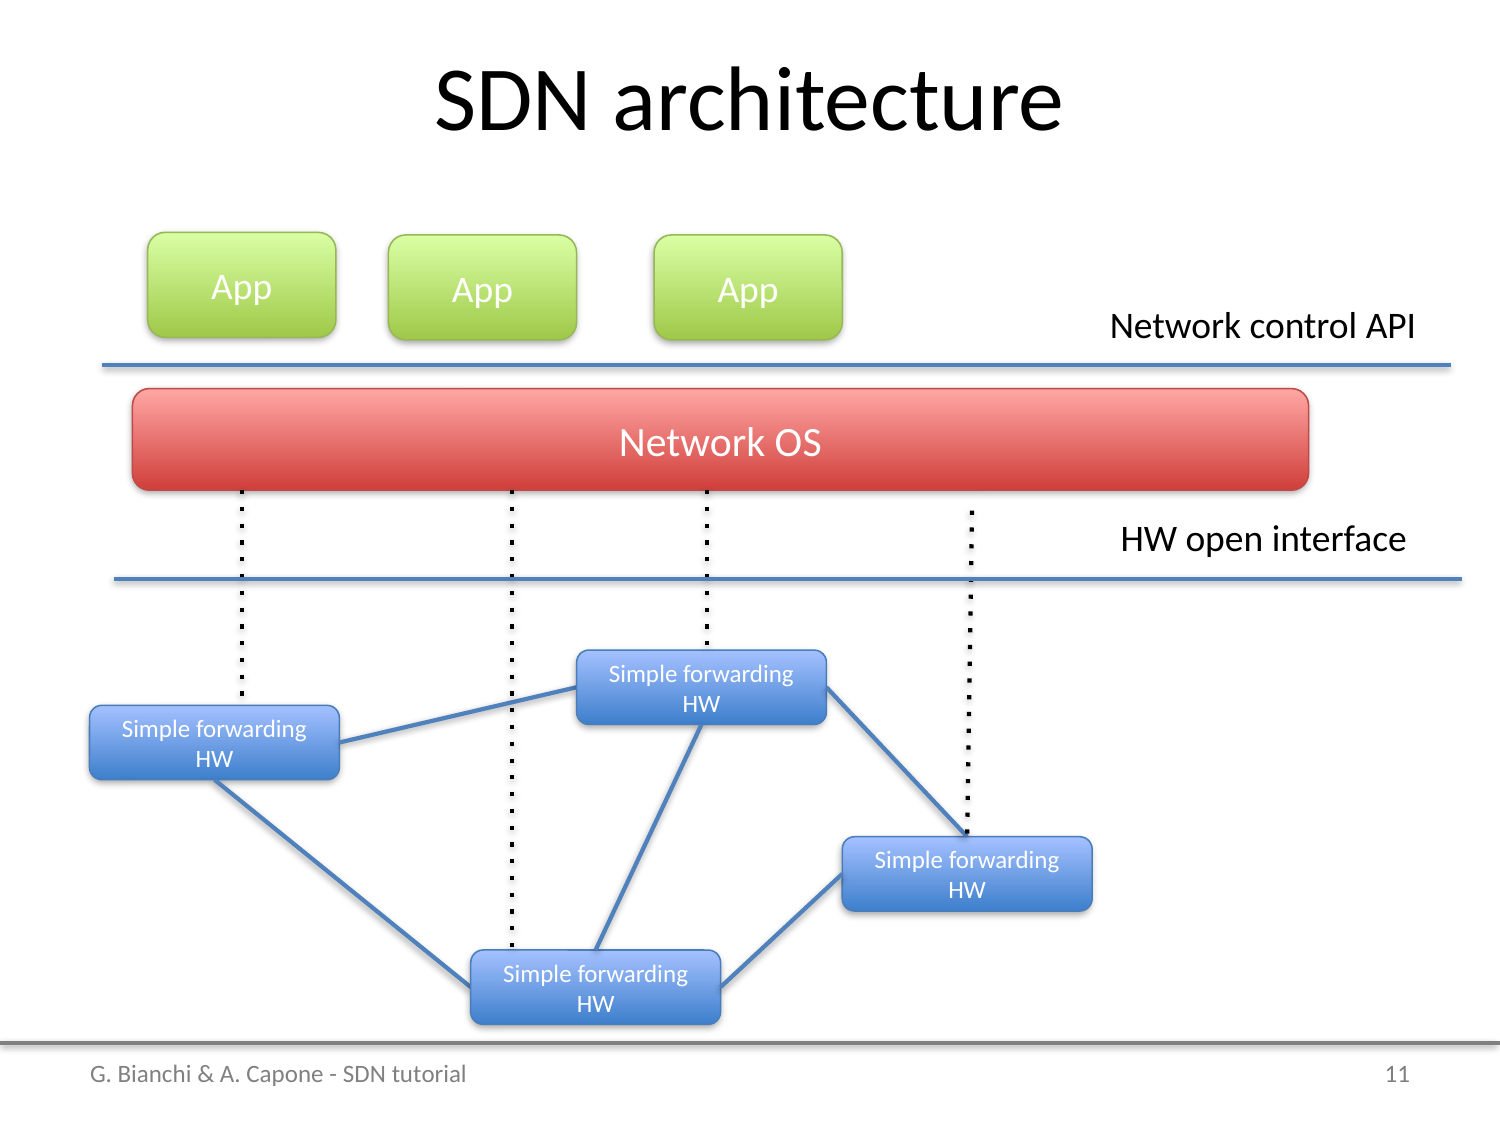

# SDN architecture
App
App
App
Network control API
Network OS
HW open interface
Simple forwarding HW
Simple forwarding HW
Simple forwarding HW
Simple forwarding HW
G. Bianchi & A. Capone - SDN tutorial
11